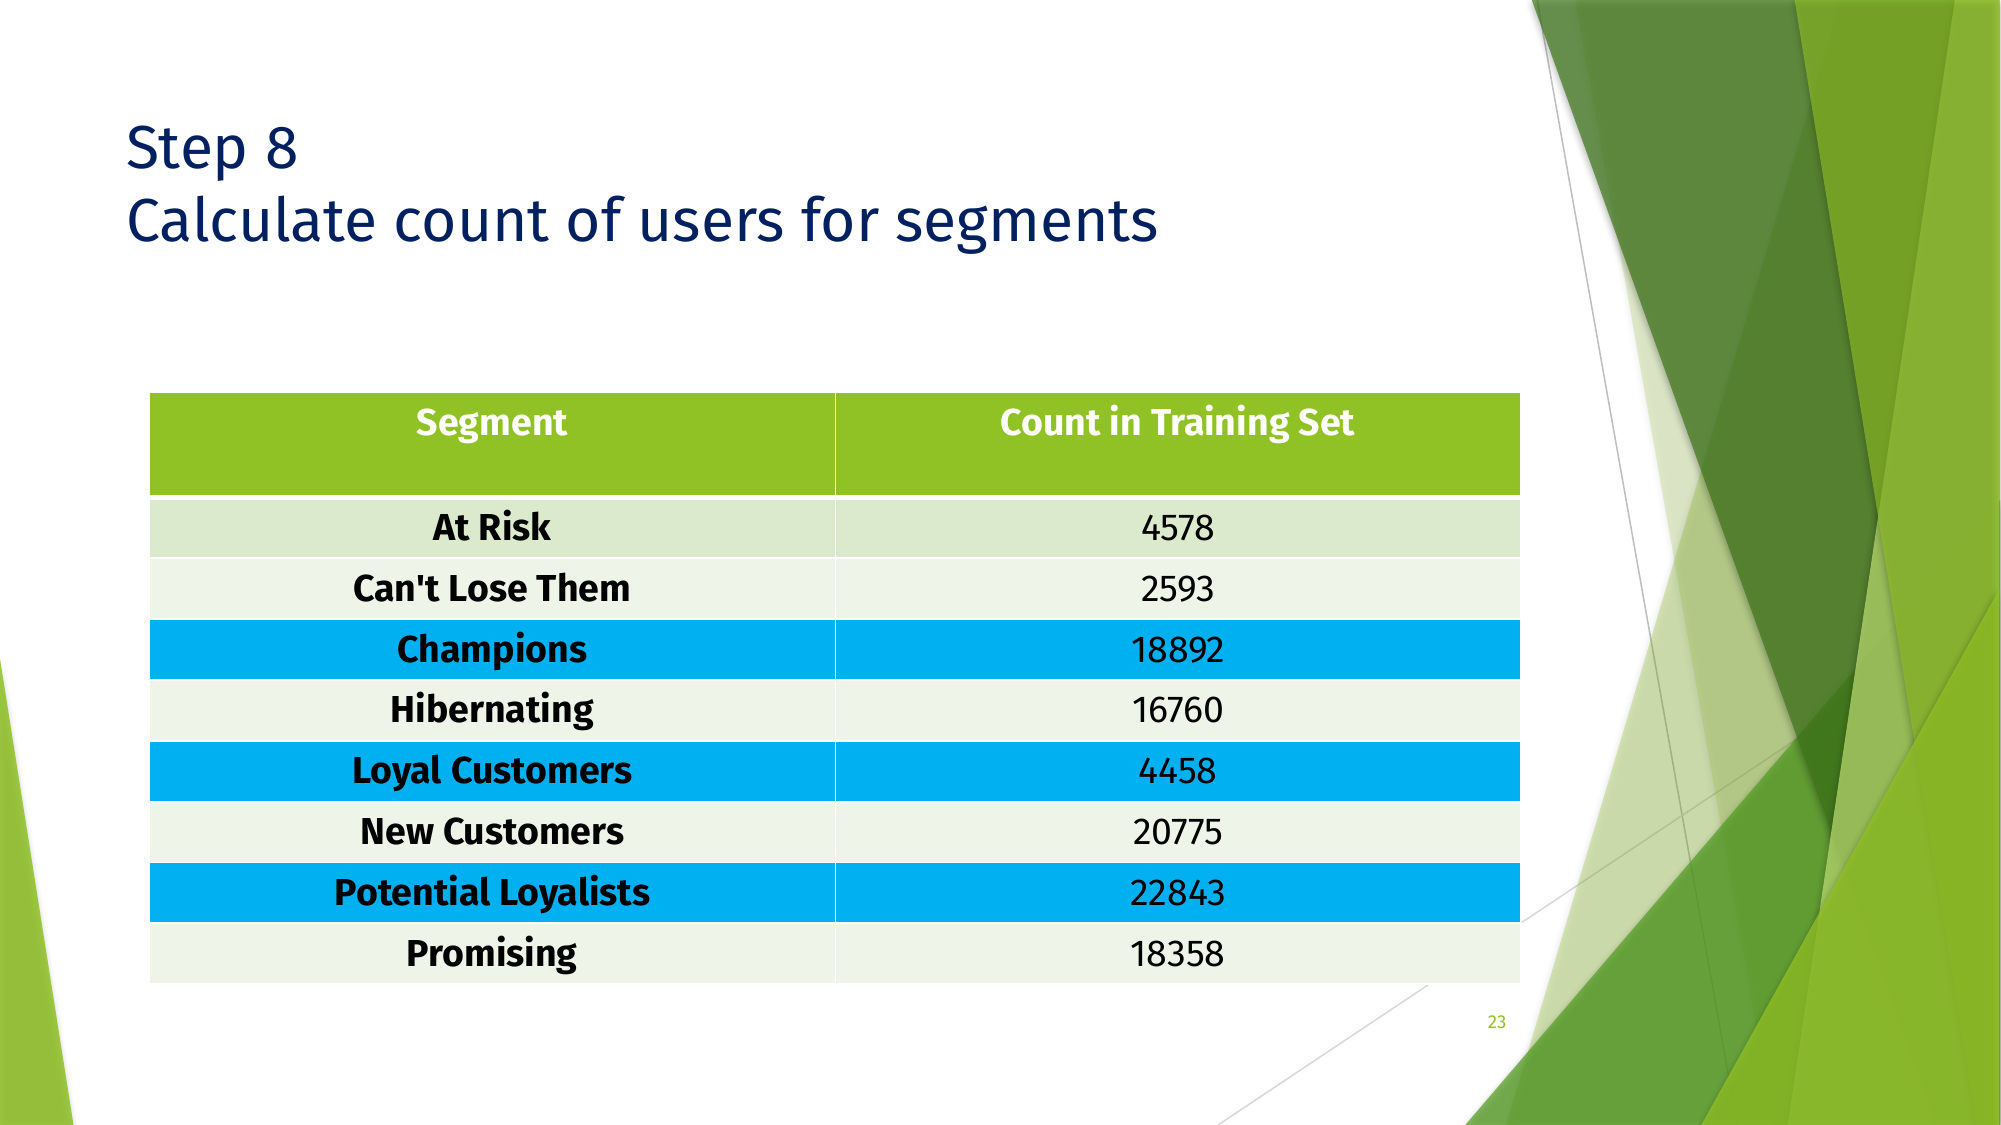

# Step 8 Calculate count of users for segments
| Segment | Count in Training Set |
| --- | --- |
| At Risk | 4578 |
| Can't Lose Them | 2593 |
| Champions | 18892 |
| Hibernating | 16760 |
| Loyal Customers | 4458 |
| New Customers | 20775 |
| Potential Loyalists | 22843 |
| Promising | 18358 |
23